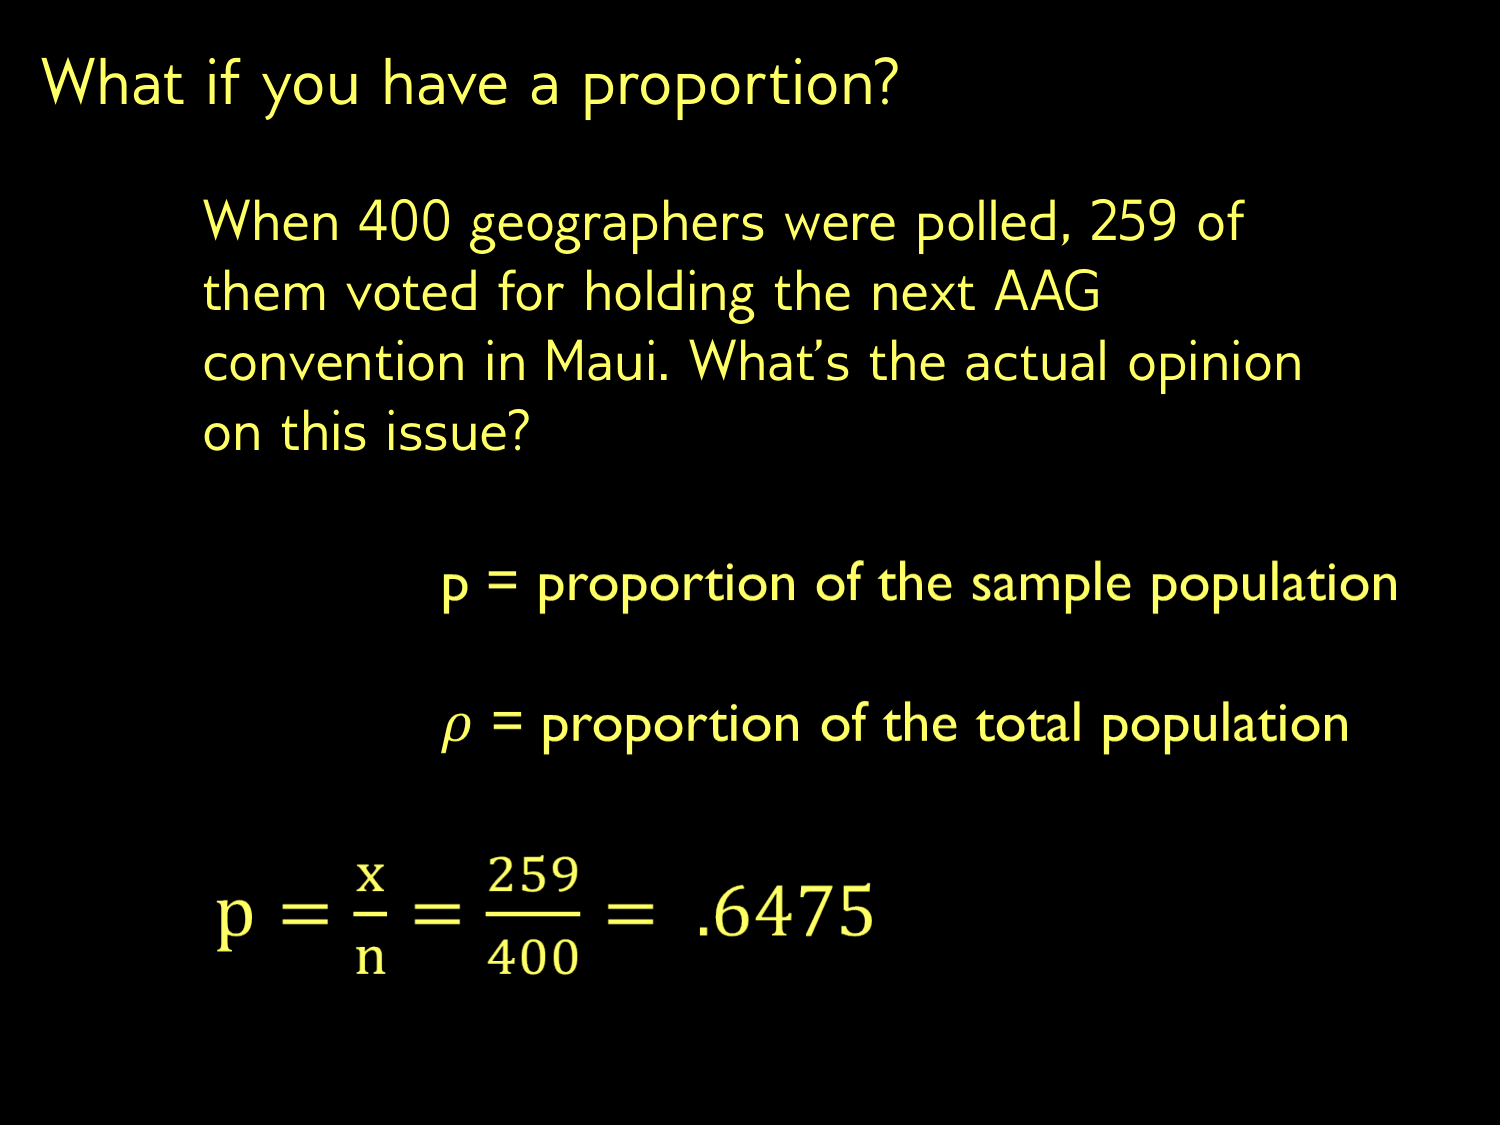

What if you have a proportion?
When 400 geographers were polled, 259 of them voted for holding the next AAG convention in Maui. What’s the actual opinion on this issue?